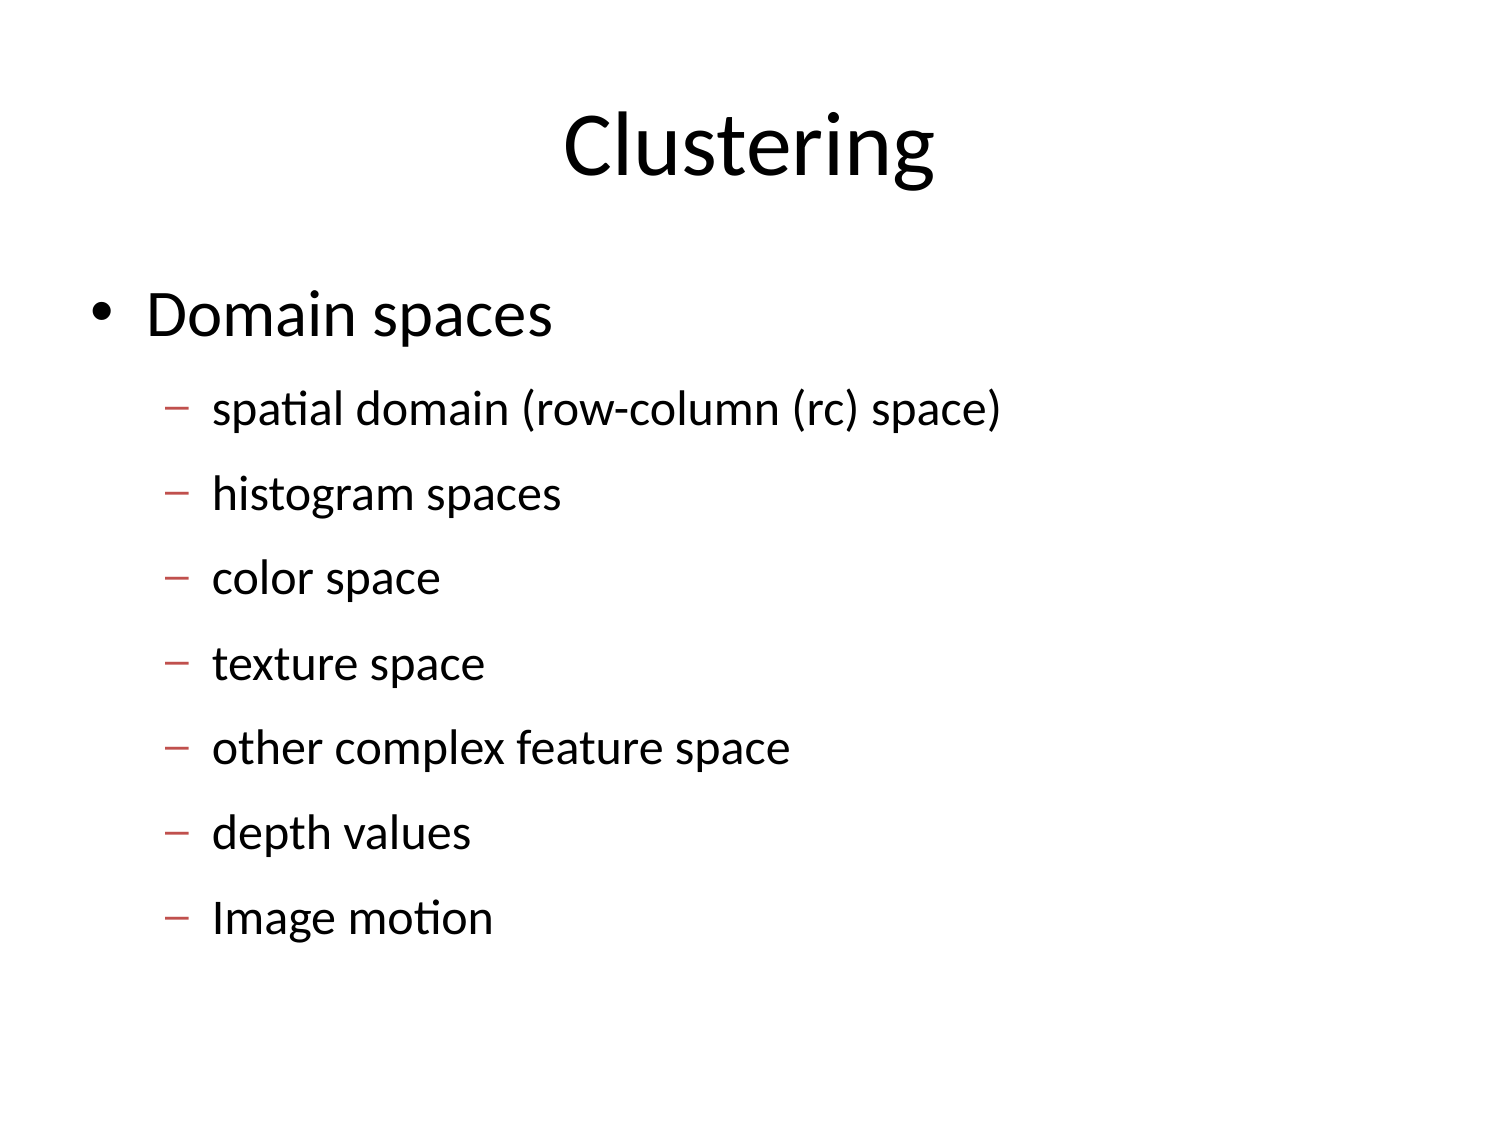

# Clustering
Domain spaces
spatial domain (row-column (rc) space)
histogram spaces
color space
texture space
other complex feature space
depth values
Image motion